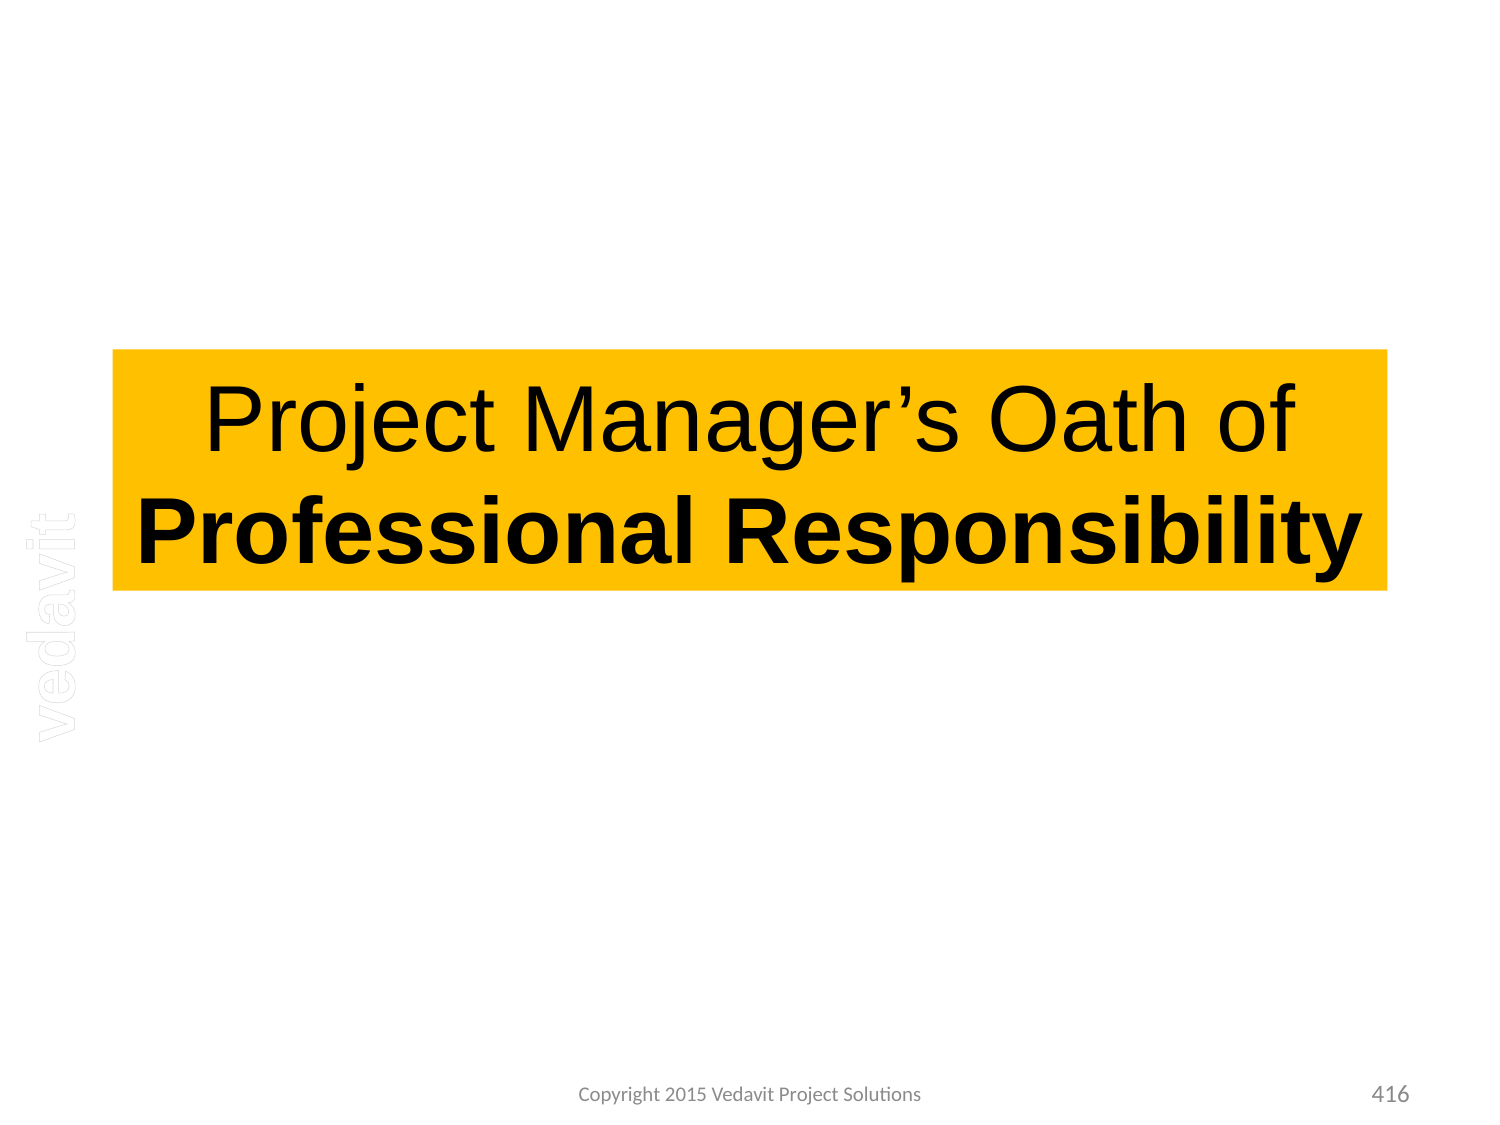

# Project Manager’s Oath of Professional Responsibility

Copyright 2015 Vedavit Project Solutions
416